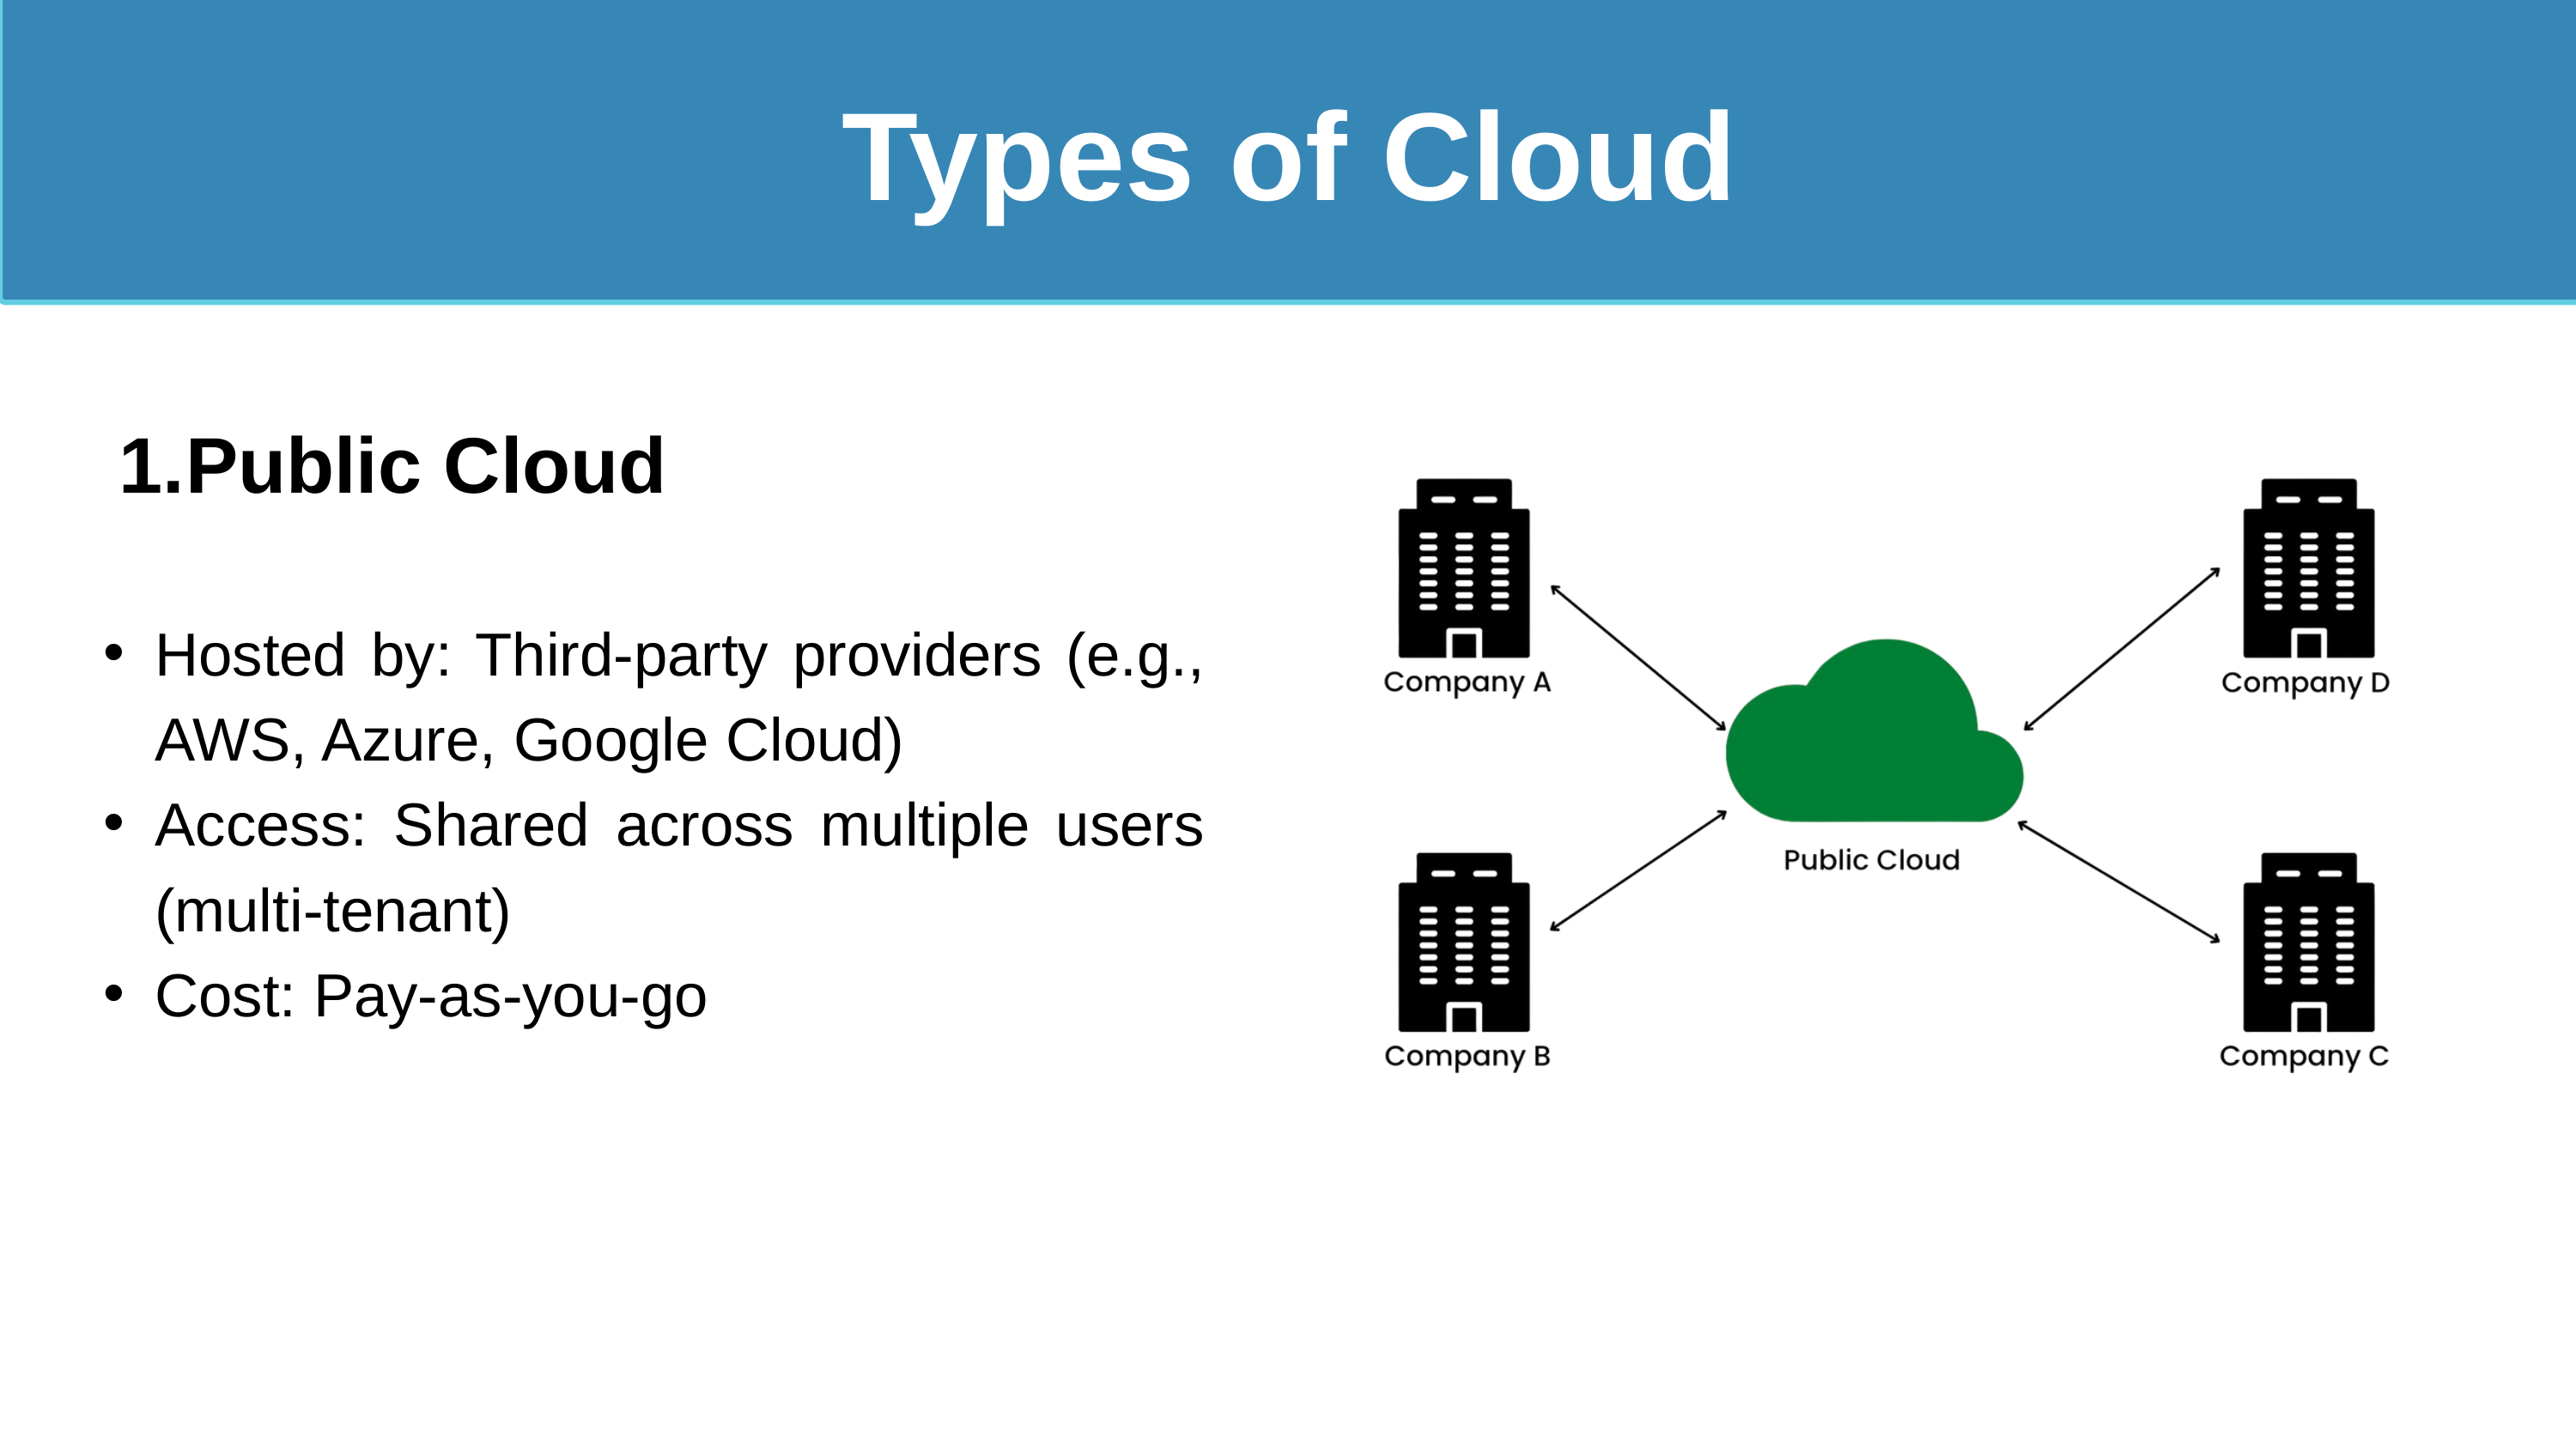

Types of Cloud
Public Cloud

Hosted by: Third-party providers (e.g., AWS, Azure, Google Cloud)
Access: Shared across multiple users (multi-tenant)
Cost: Pay-as-you-go